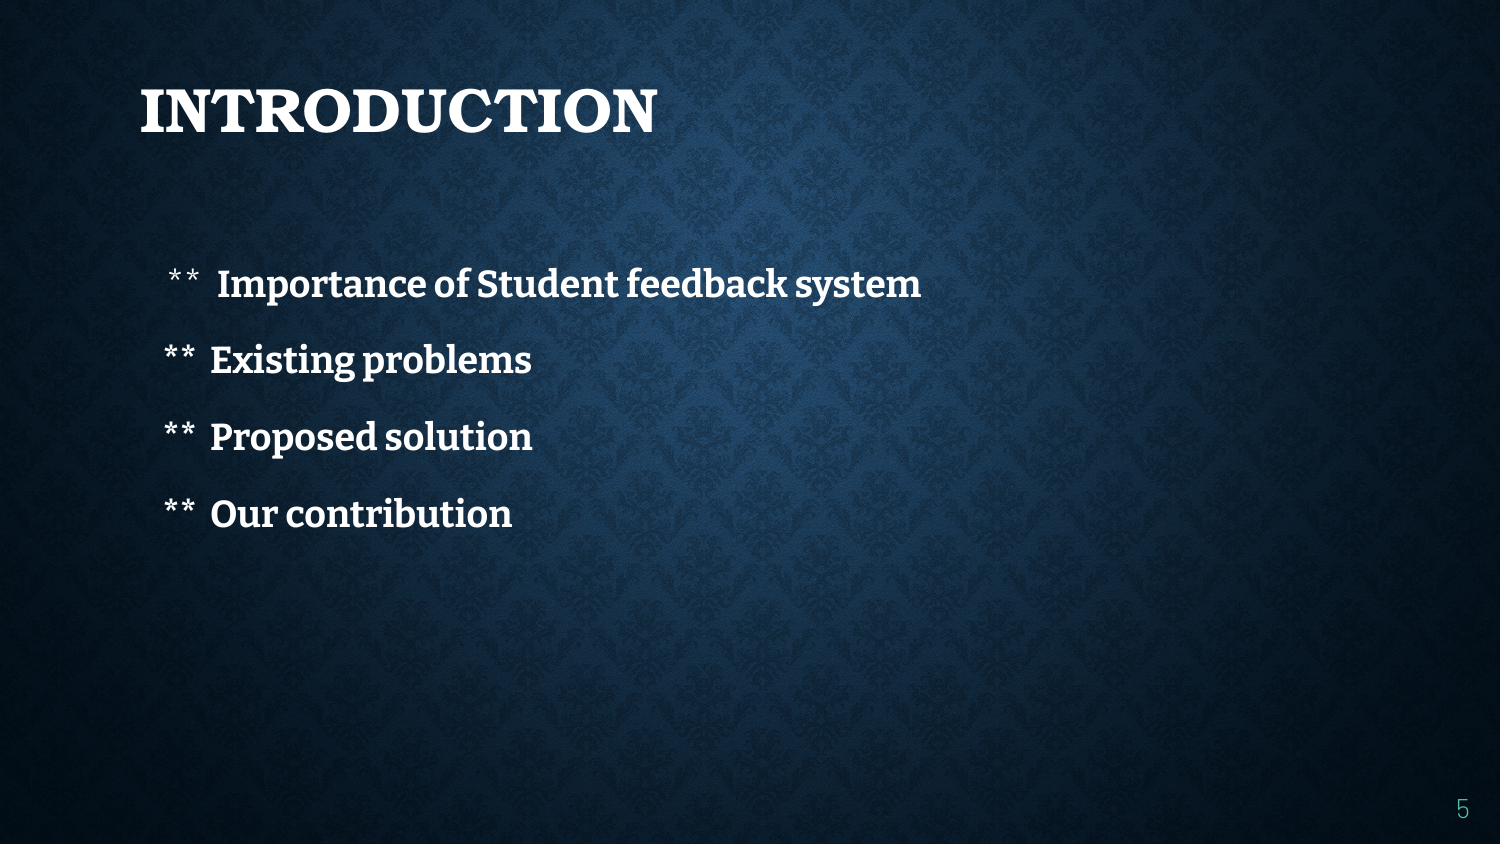

# INTRODUCTION
     **  Importance of Student feedback system
    **  Existing problems
    **  Proposed solution
    **  Our contribution

5